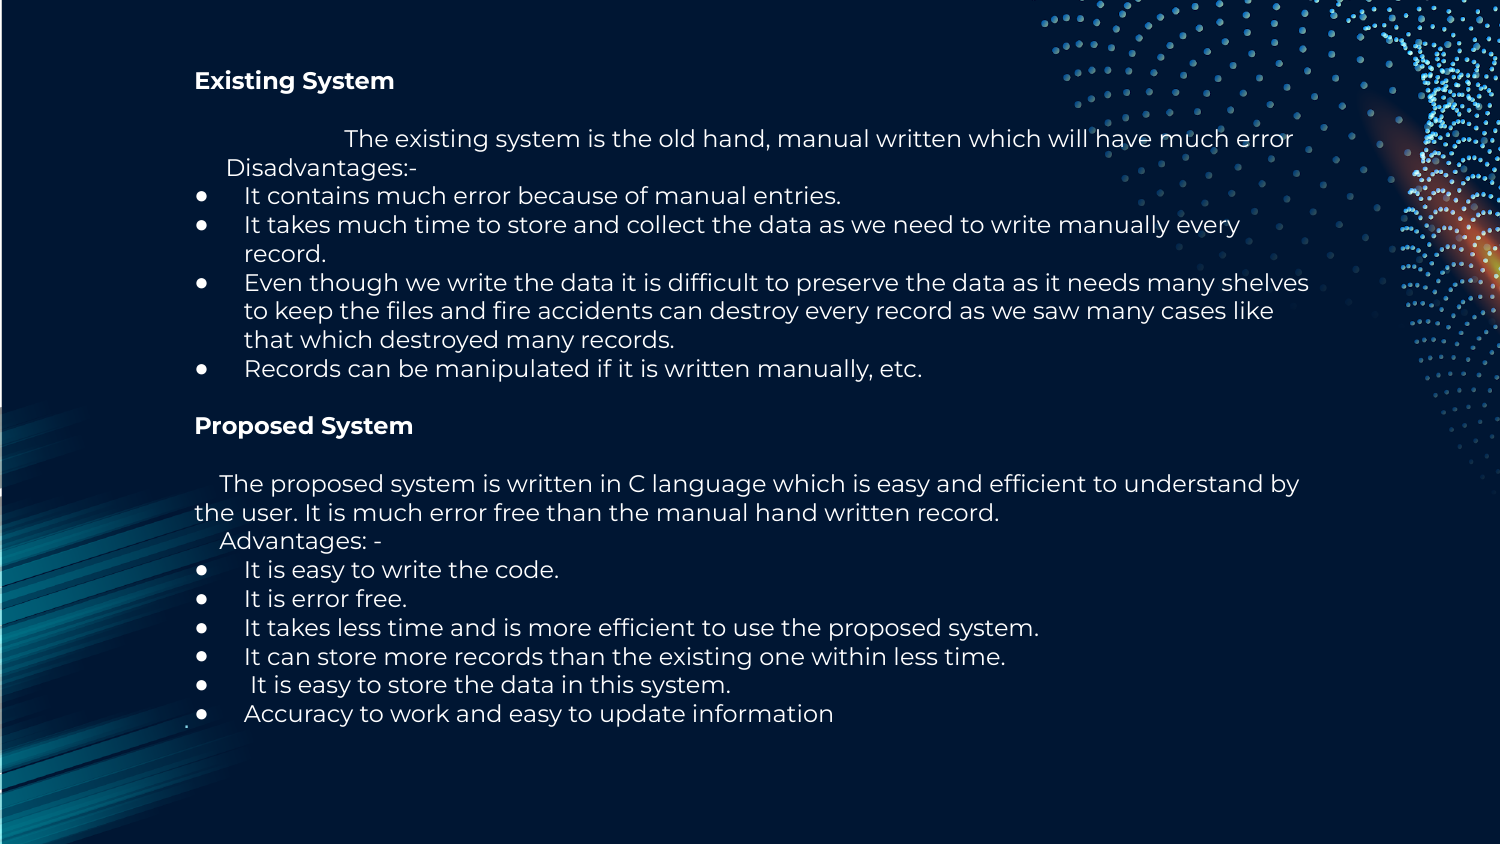

Existing System

 	The existing system is the old hand, manual written which will have much error
     Disadvantages:-
It contains much error because of manual entries.
It takes much time to store and collect the data as we need to write manually every record.
Even though we write the data it is difficult to preserve the data as it needs many shelves to keep the files and fire accidents can destroy every record as we saw many cases like that which destroyed many records.
Records can be manipulated if it is written manually, etc.

Proposed System

    The proposed system is written in C language which is easy and efficient to understand by the user. It is much error free than the manual hand written record.
    Advantages: -
It is easy to write the code.
It is error free.
It takes less time and is more efficient to use the proposed system.
It can store more records than the existing one within less time.
 It is easy to store the data in this system.
Accuracy to work and easy to update information

.